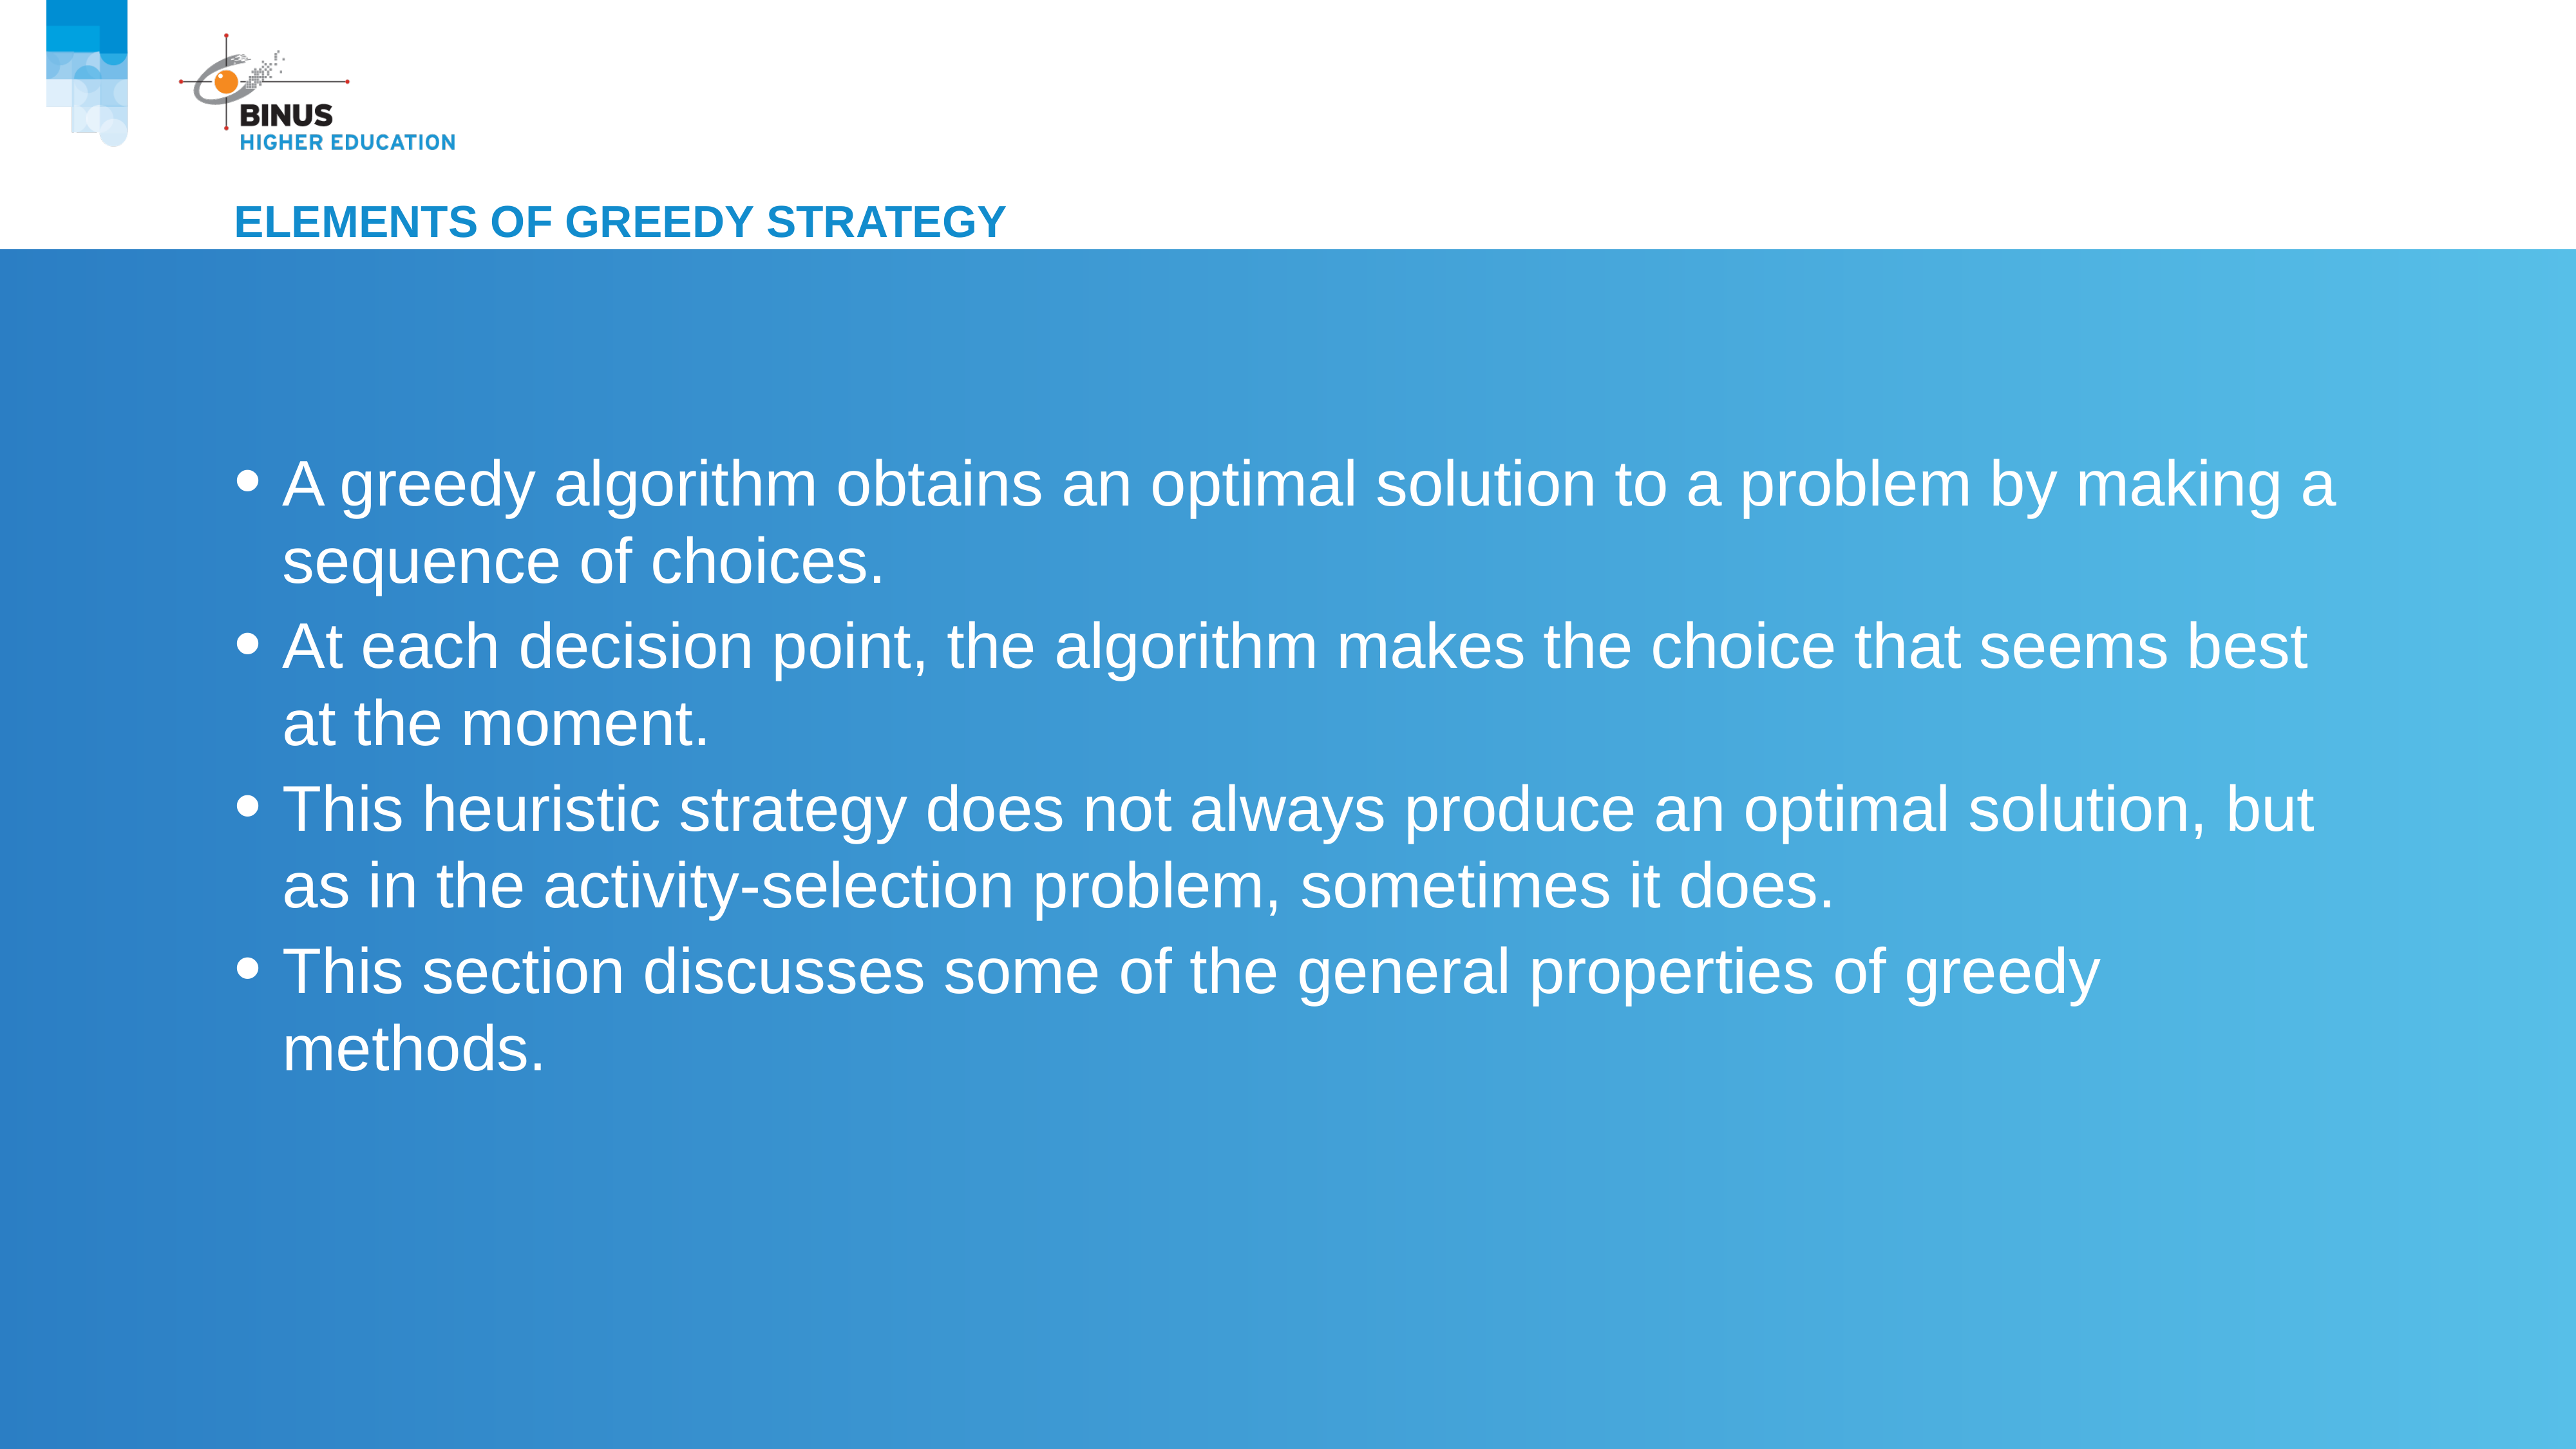

# Elements of greedy strategy

A greedy algorithm obtains an optimal solution to a problem by making a sequence of choices.
At each decision point, the algorithm makes the choice that seems best at the moment.
This heuristic strategy does not always produce an optimal solution, but as in the activity-selection problem, sometimes it does.
This section discusses some of the general properties of greedy methods.